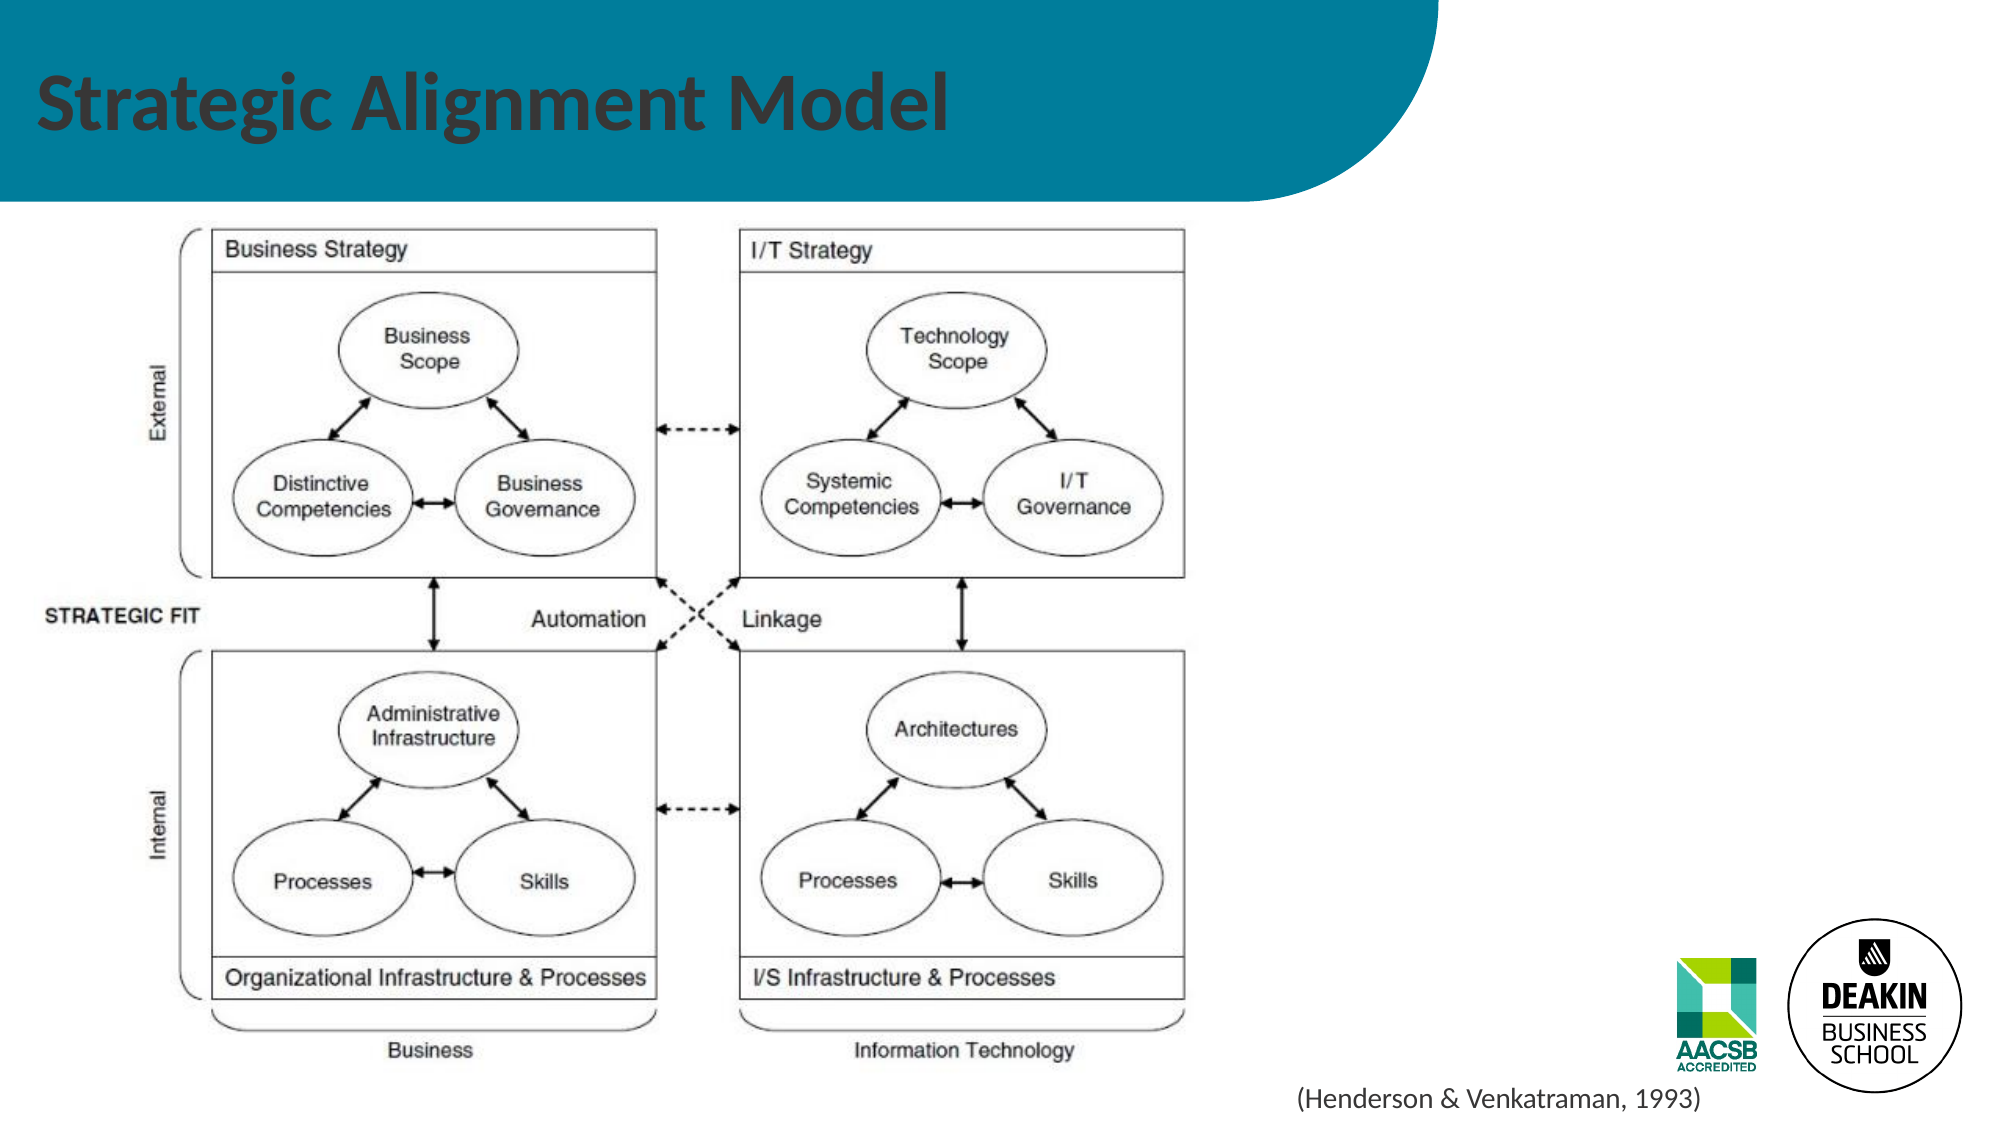

# Strategic Alignment Model

(Henderson & Venkatraman, 1993)